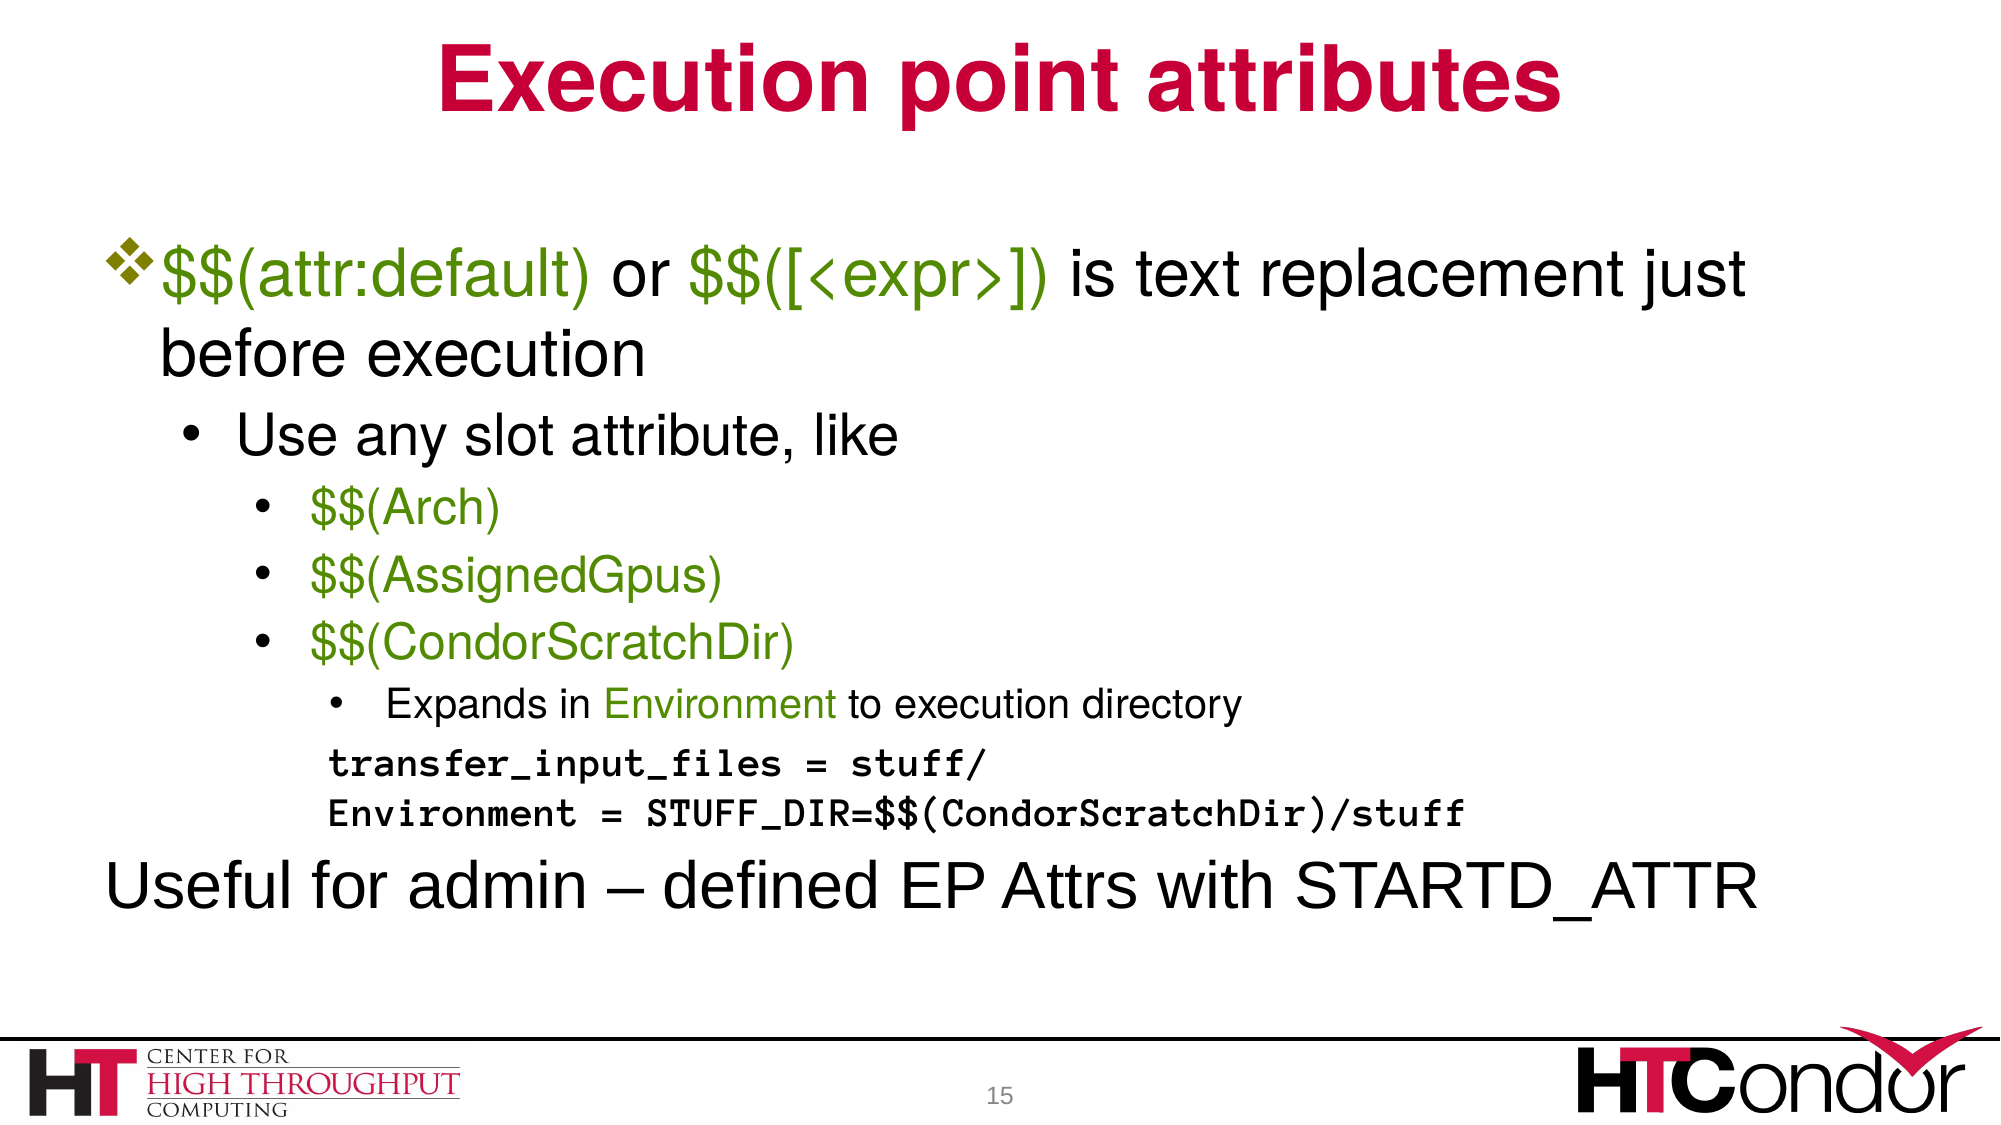

# Execution point attributes
$$(attr:default) or $$([<expr>]) is text replacement just before execution
Use any slot attribute, like
$$(Arch)
$$(AssignedGpus)
$$(CondorScratchDir)
Expands in Environment to execution directory
transfer_input_files = stuff/
Environment = STUFF_DIR=$$(CondorScratchDir)/stuff
Useful for admin – defined EP Attrs with STARTD_ATTR
15